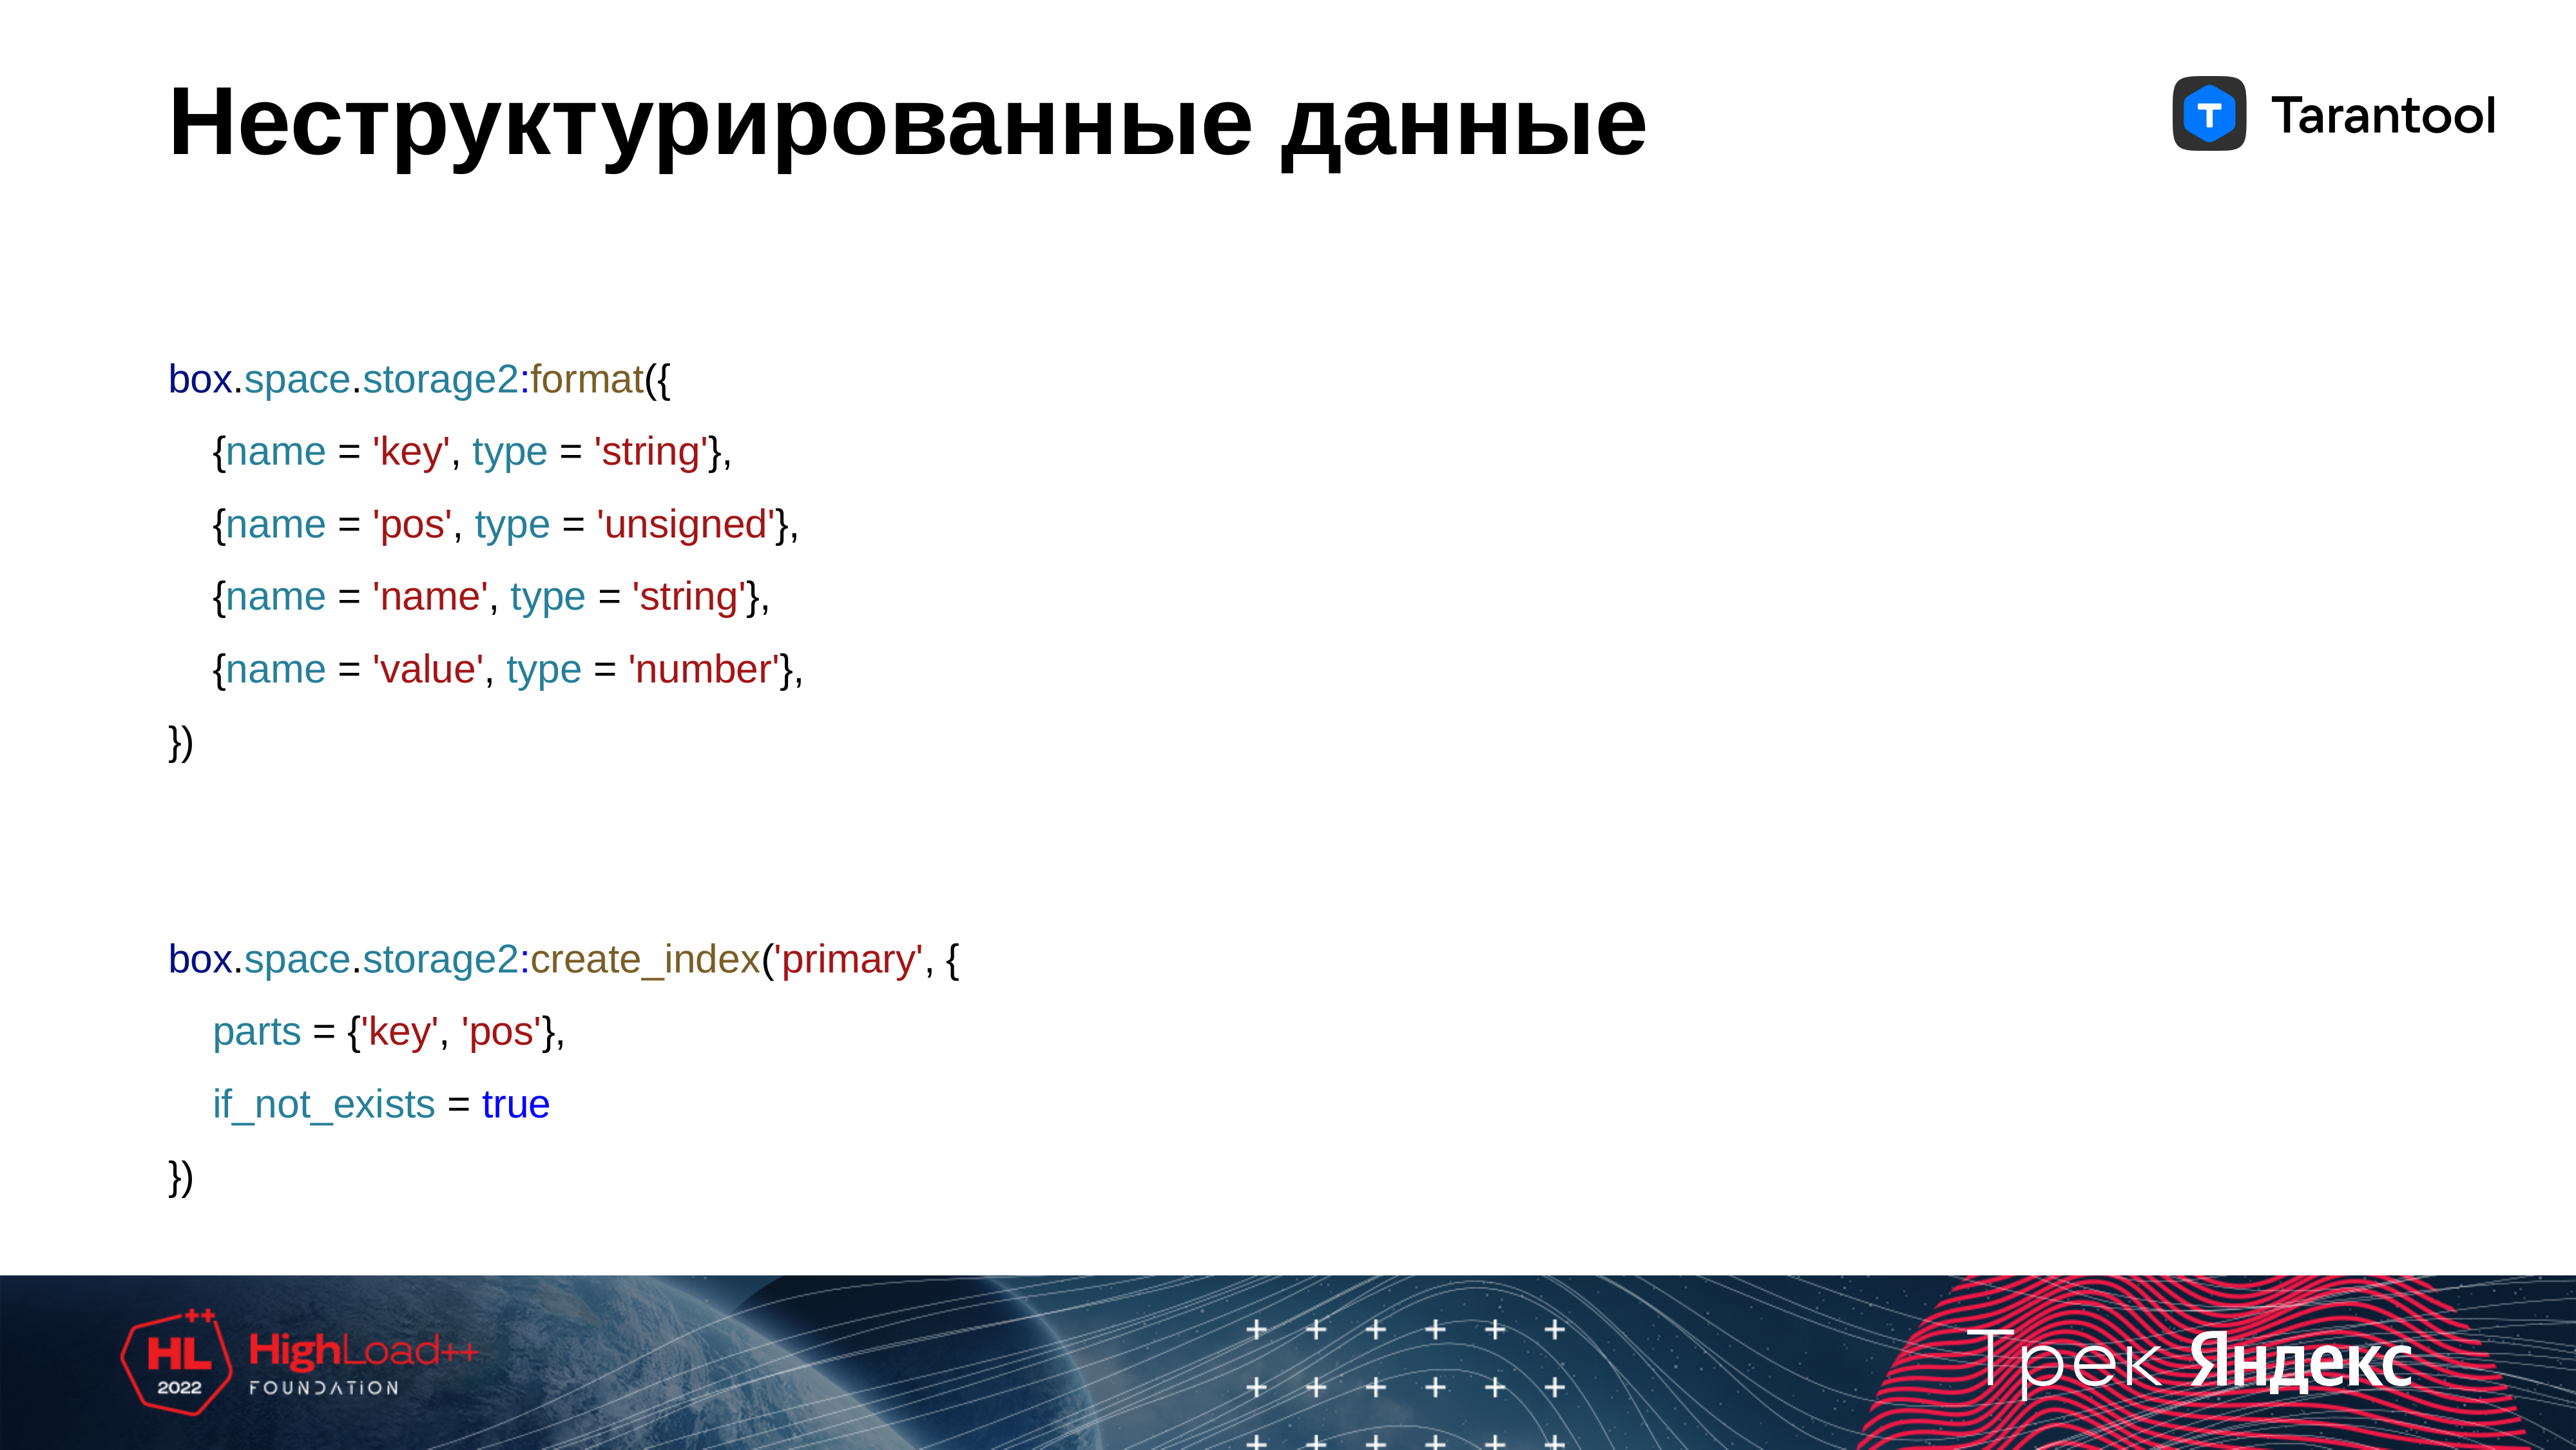

# Неструктурированные данные
box.space.storage2:format({
    {name = 'key', type = 'string'},
    {name = 'pos', type = 'unsigned'},
    {name = 'name', type = 'string'},
    {name = 'value', type = 'number'},
})

box.space.storage2:create_index('primary', {
    parts = {'key', 'pos'},
    if_not_exists = true
})